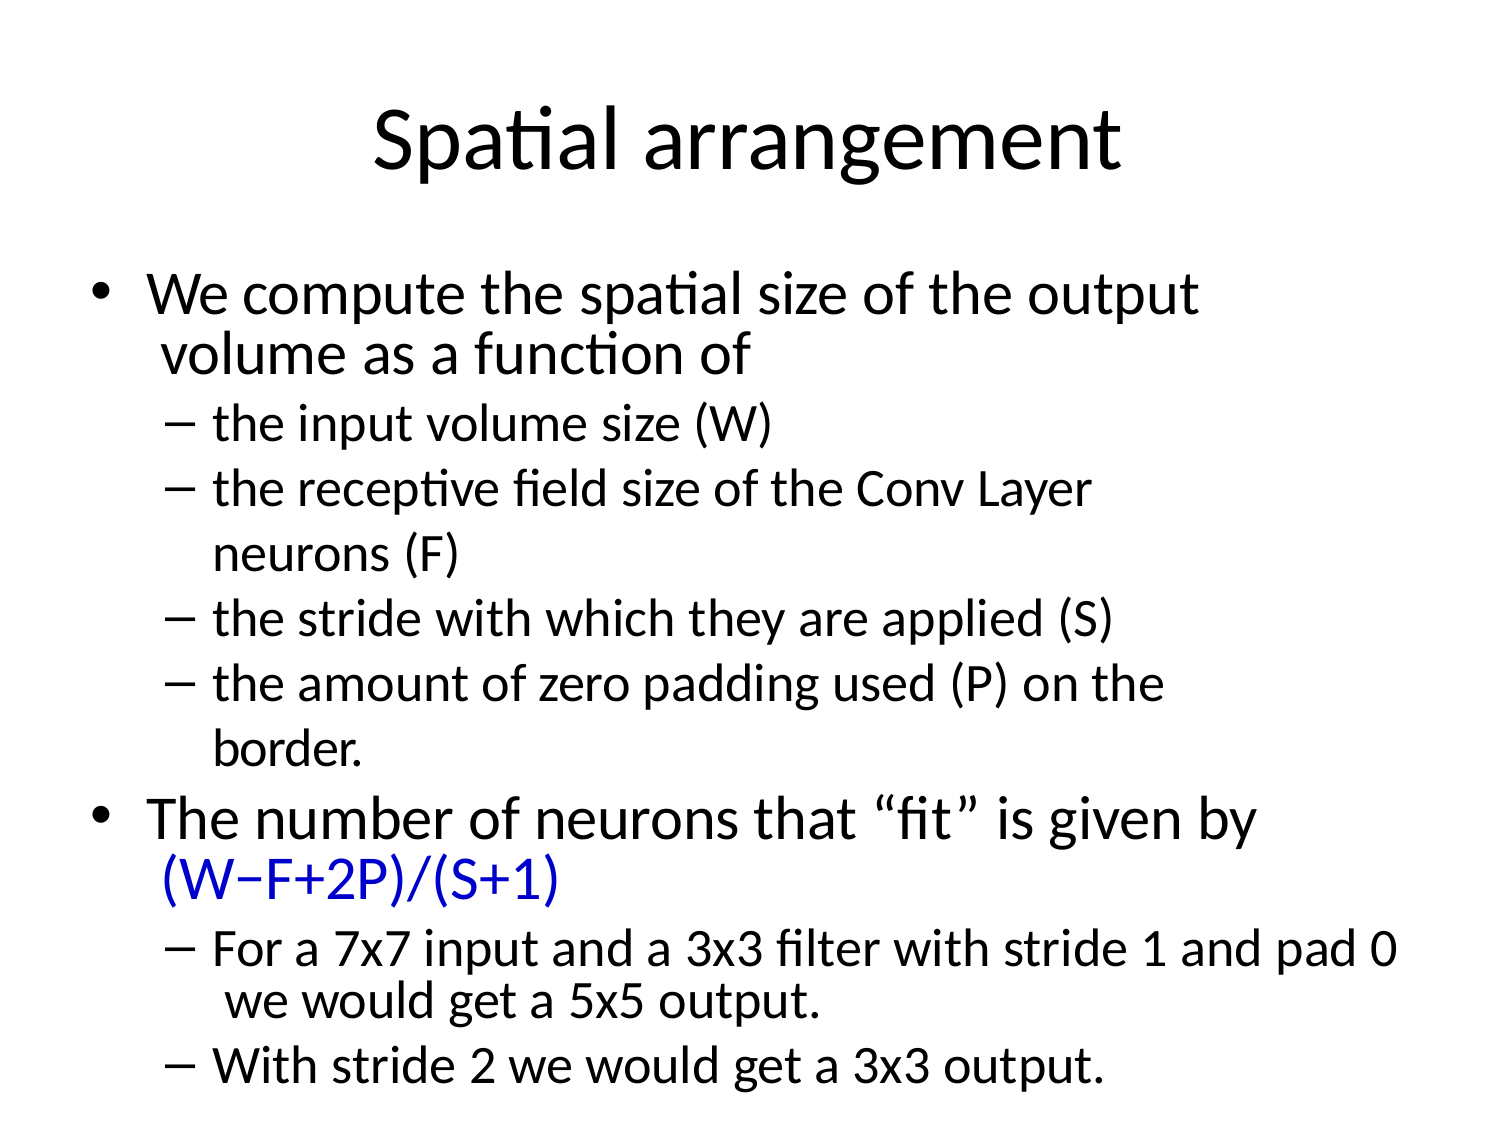

# Spatial arrangement
We compute the spatial size of the output  volume as a function of
the input volume size (W)
the receptive field size of the Conv Layer neurons (F)
the stride with which they are applied (S)
the amount of zero padding used (P) on the border.
The number of neurons that “fit” is given by  (W−F+2P)/(S+1)
For a 7x7 input and a 3x3 filter with stride 1 and pad 0  we would get a 5x5 output.
With stride 2 we would get a 3x3 output.